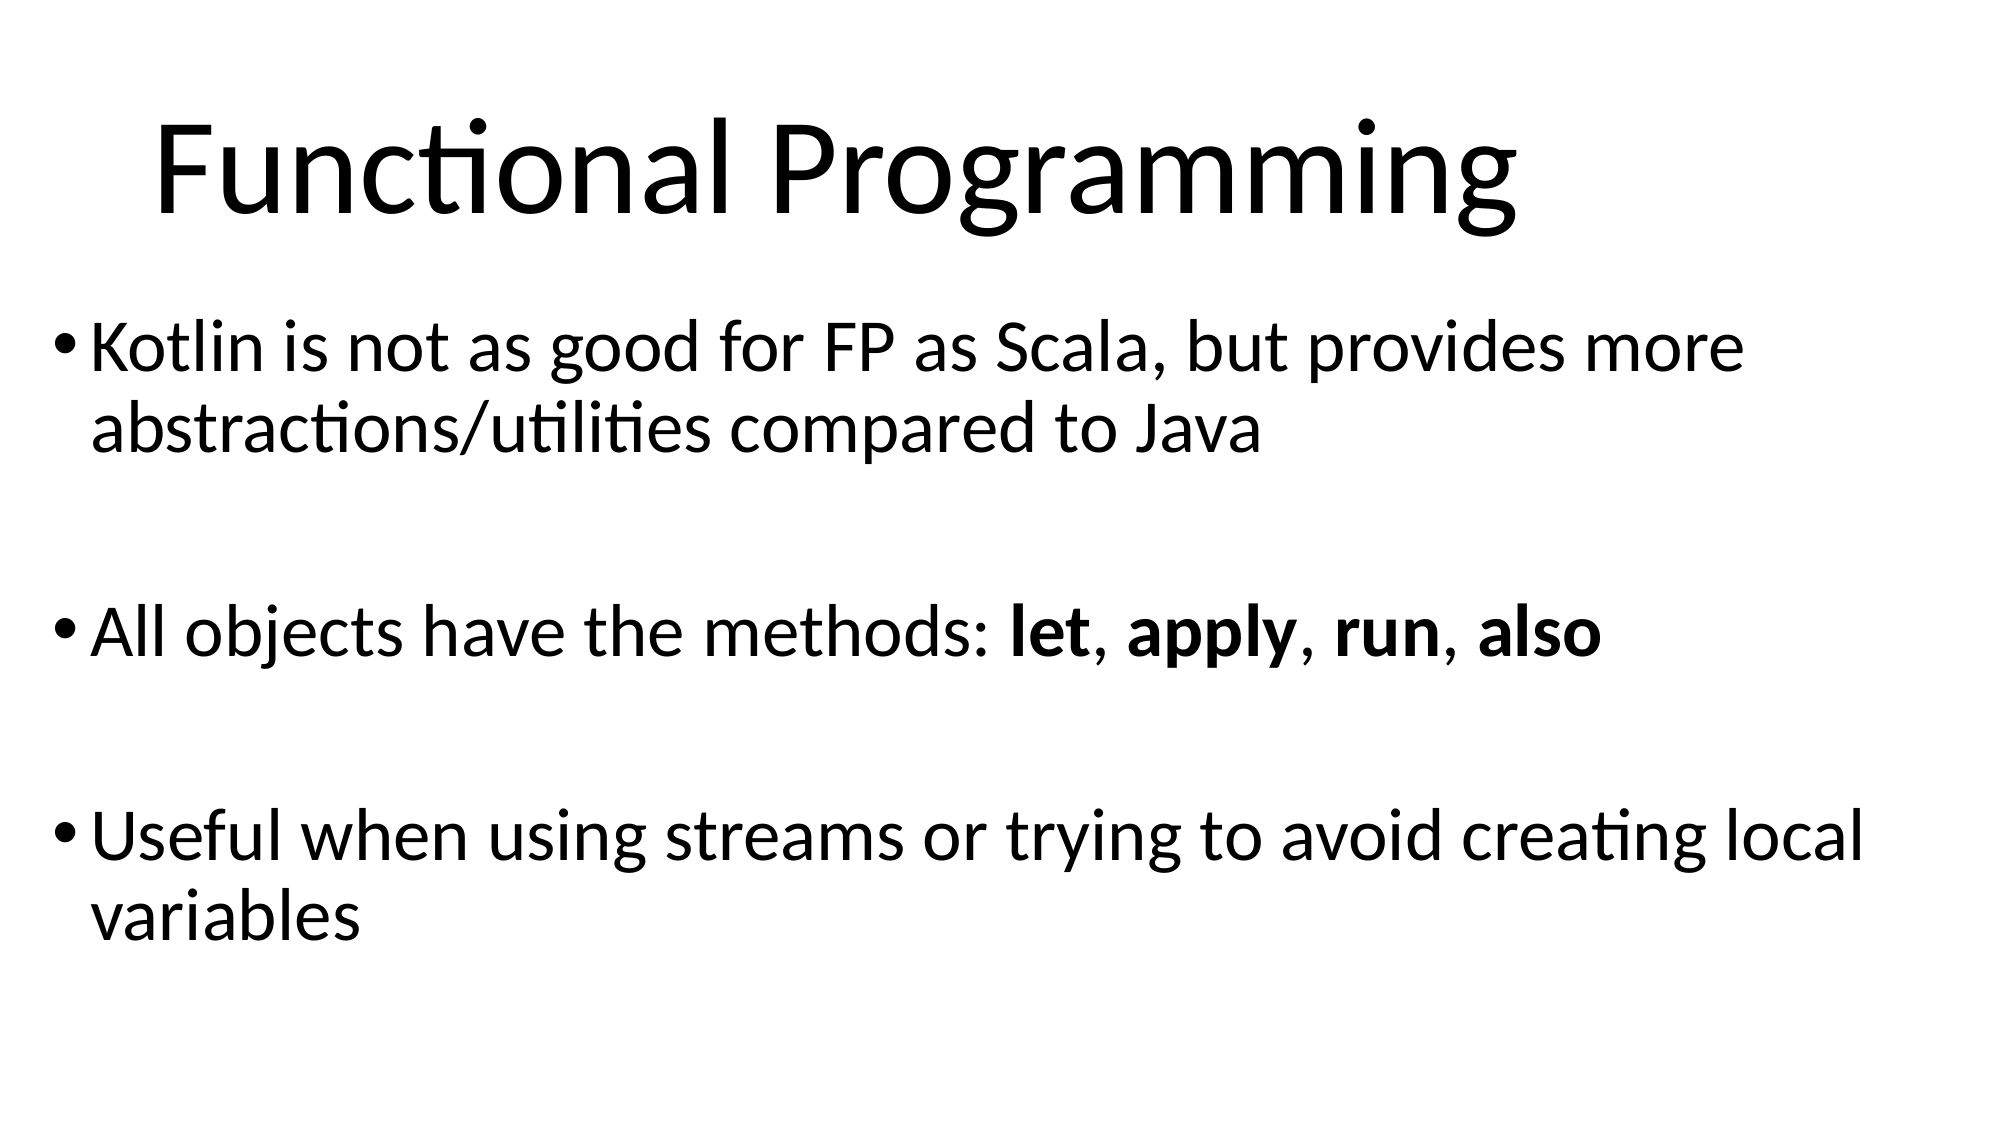

# Functional Programming
Kotlin is not as good for FP as Scala, but provides more abstractions/utilities compared to Java

All objects have the methods: let, apply, run, also

Useful when using streams or trying to avoid creating local variables